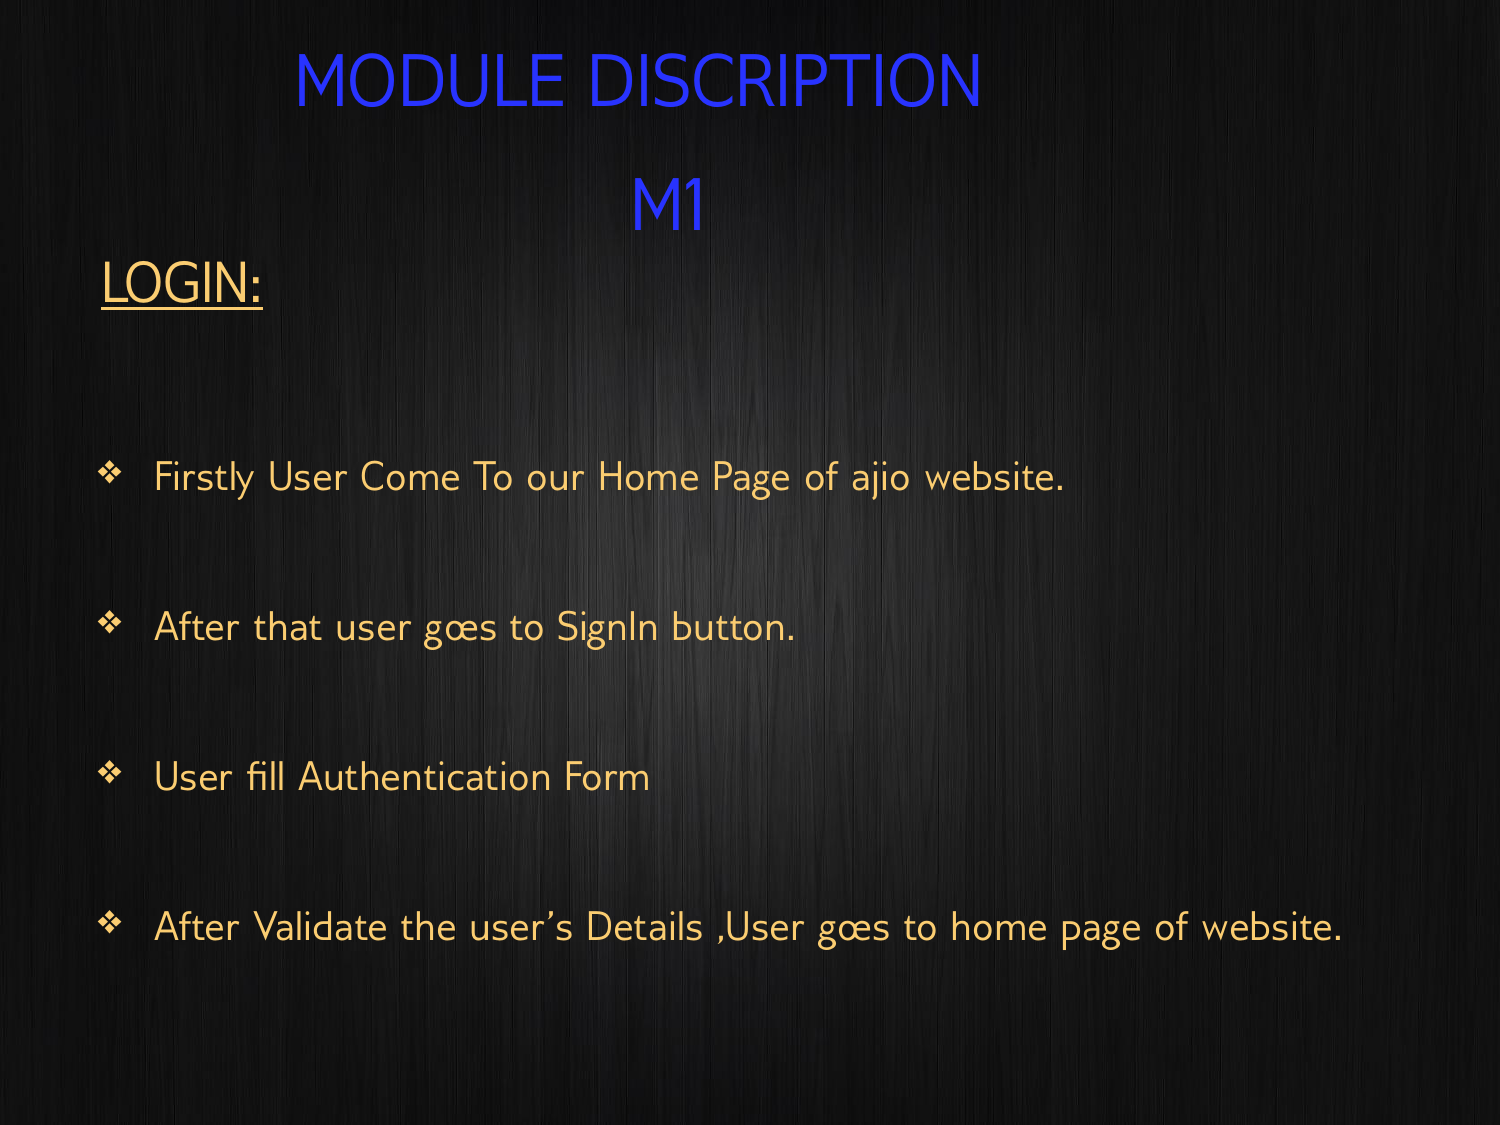

MODULE DISCRIPTION
M1
LOGIN:

Firstly User Come To our Home Page of ajio website.

After that user goes to SignIn button.

User fill Authentication Form

After Validate the user’s Details ,User goes to home page of website.